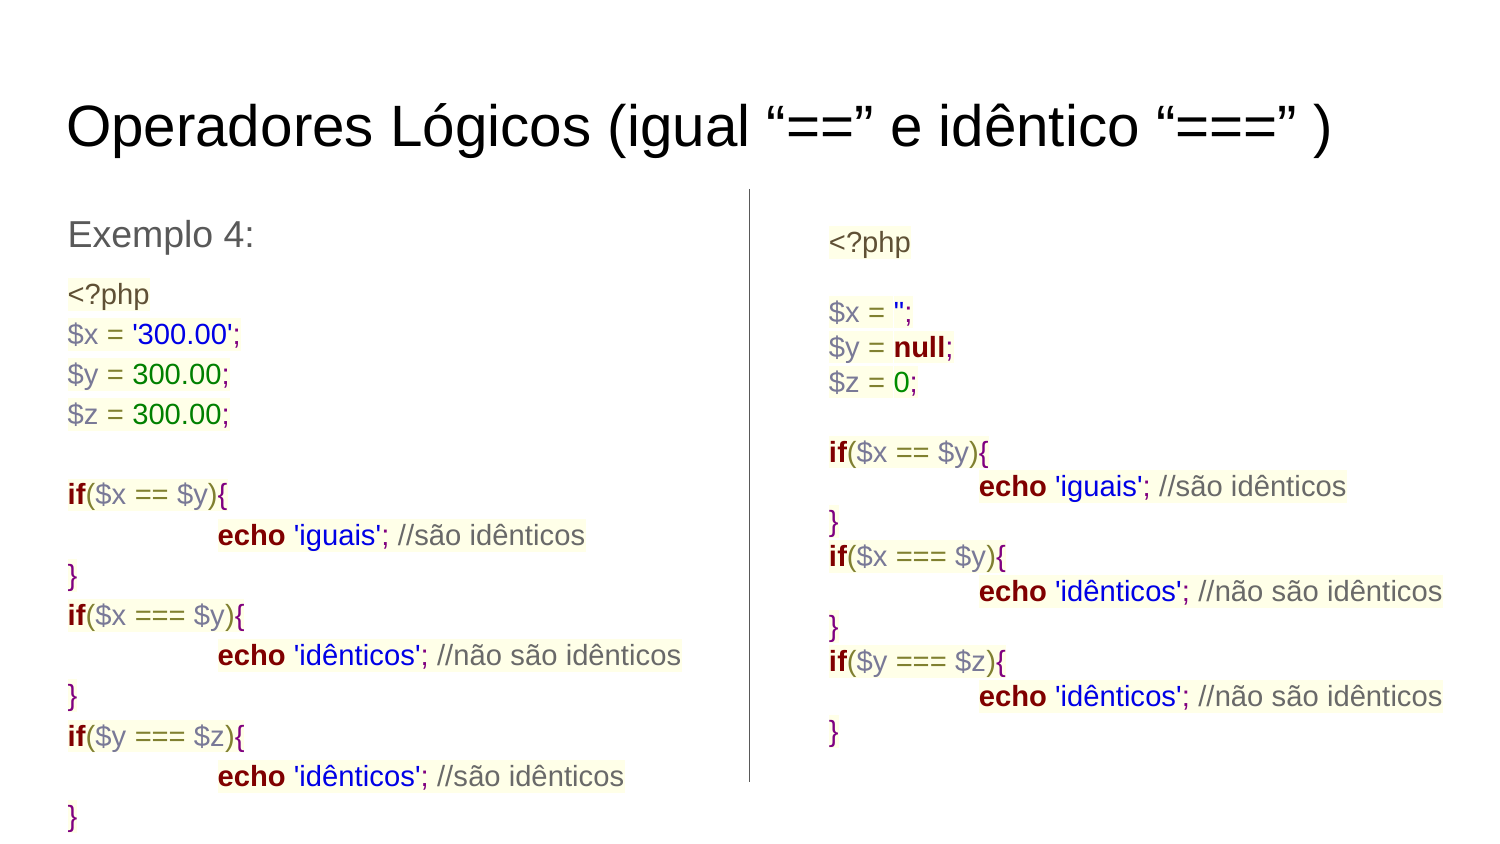

# Operadores Lógicos (igual “==” e idêntico “===” )
Exemplo 4:
<?php
$x = '';
$y = null;
$z = 0;
if($x == $y){
	echo 'iguais'; //são idênticos
}
if($x === $y){
	echo 'idênticos'; //não são idênticos
}
if($y === $z){
	echo 'idênticos'; //não são idênticos
}
<?php
$x = '300.00';
$y = 300.00;
$z = 300.00;
if($x == $y){
	echo 'iguais'; //são idênticos
}
if($x === $y){
	echo 'idênticos'; //não são idênticos
}
if($y === $z){
	echo 'idênticos'; //são idênticos
}